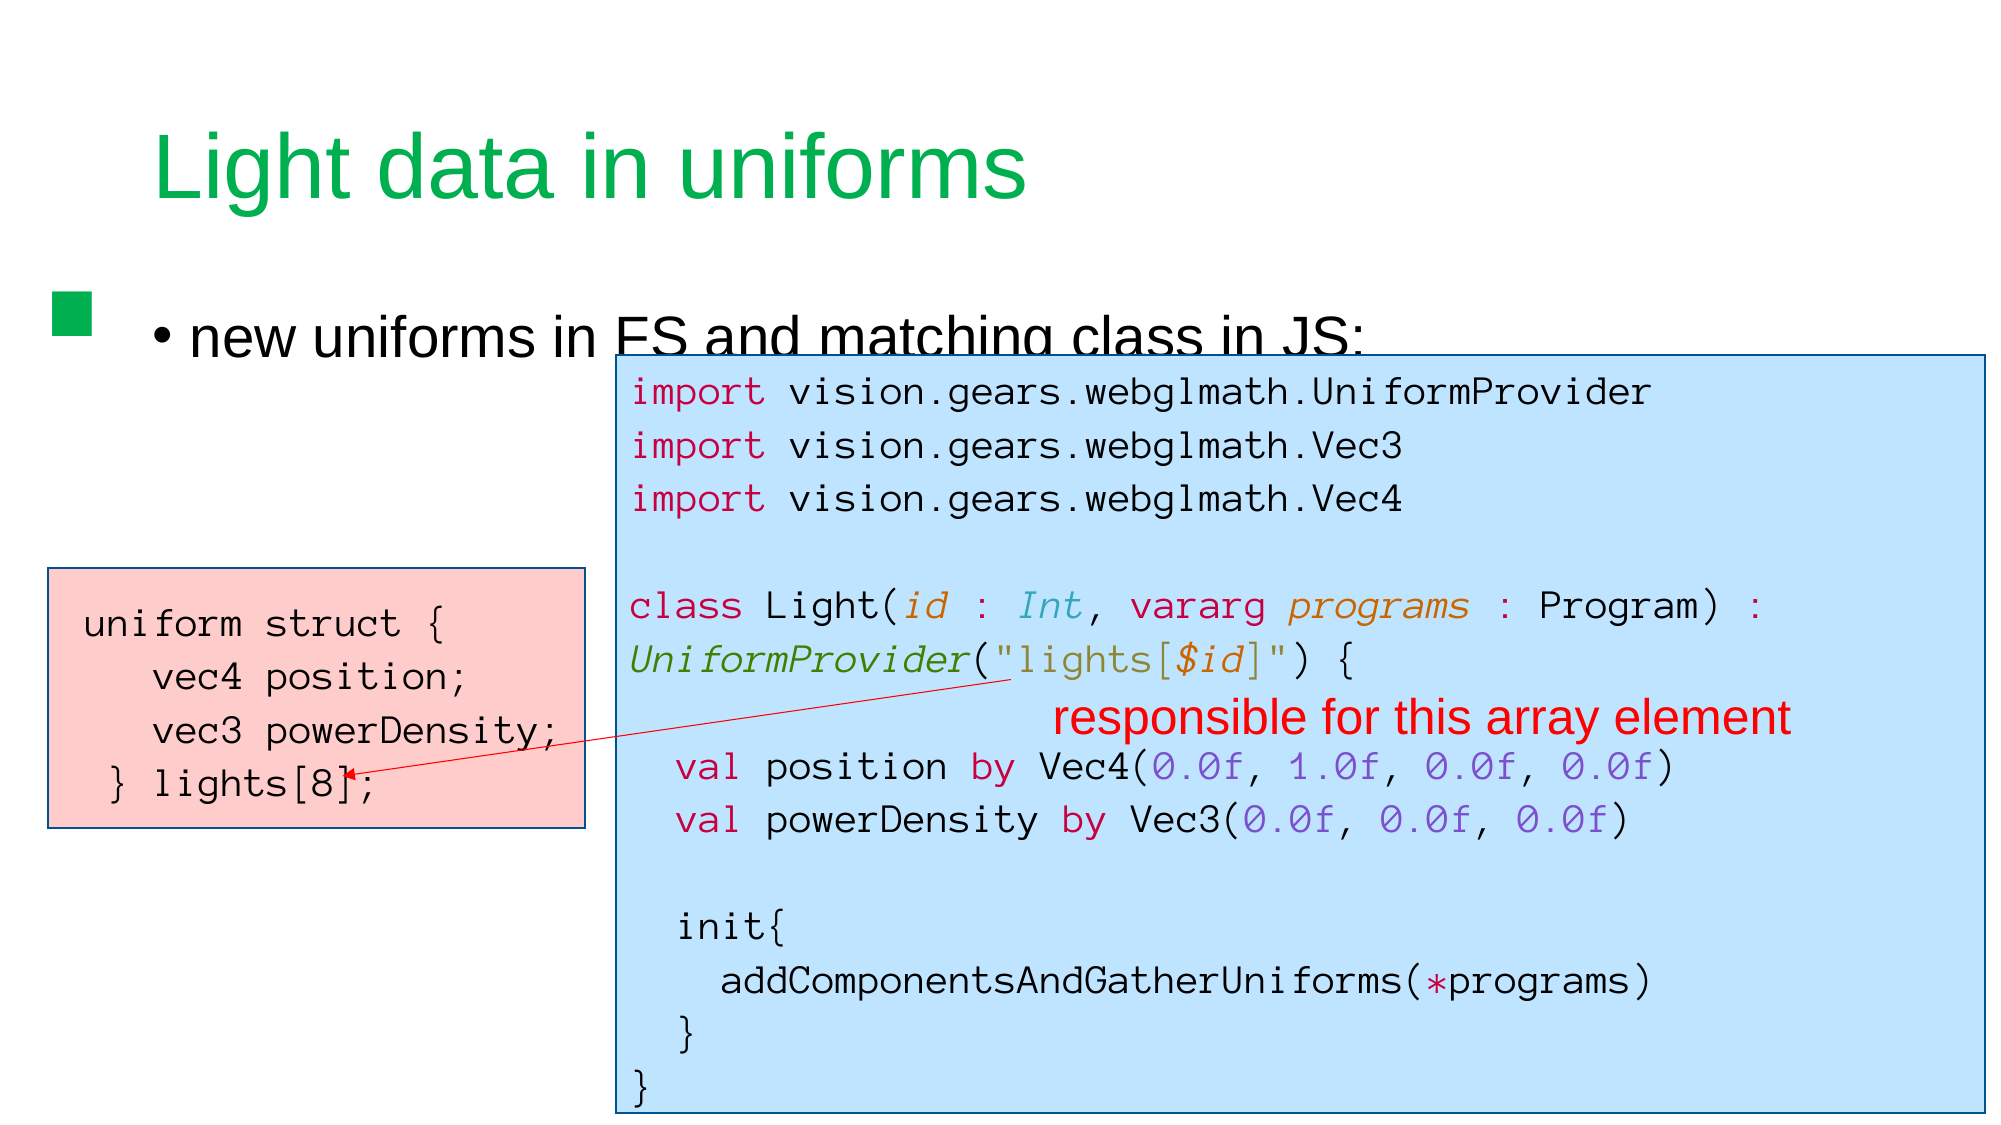

.
# Light data in uniforms
new uniforms in FS and matching class in JS:

import vision.gears.webglmath.UniformProvider
import vision.gears.webglmath.Vec3
import vision.gears.webglmath.Vec4

class Light(id : Int, vararg programs : Program) : UniformProvider("lights[$id]") {

  val position by Vec4(0.0f, 1.0f, 0.0f, 0.0f)
  val powerDensity by Vec3(0.0f, 0.0f, 0.0f)

  init{
    addComponentsAndGatherUniforms(*programs)
  }
}
 uniform struct {
    vec4 position;
    vec3 powerDensity;
  } lights[8];
responsible for this array element